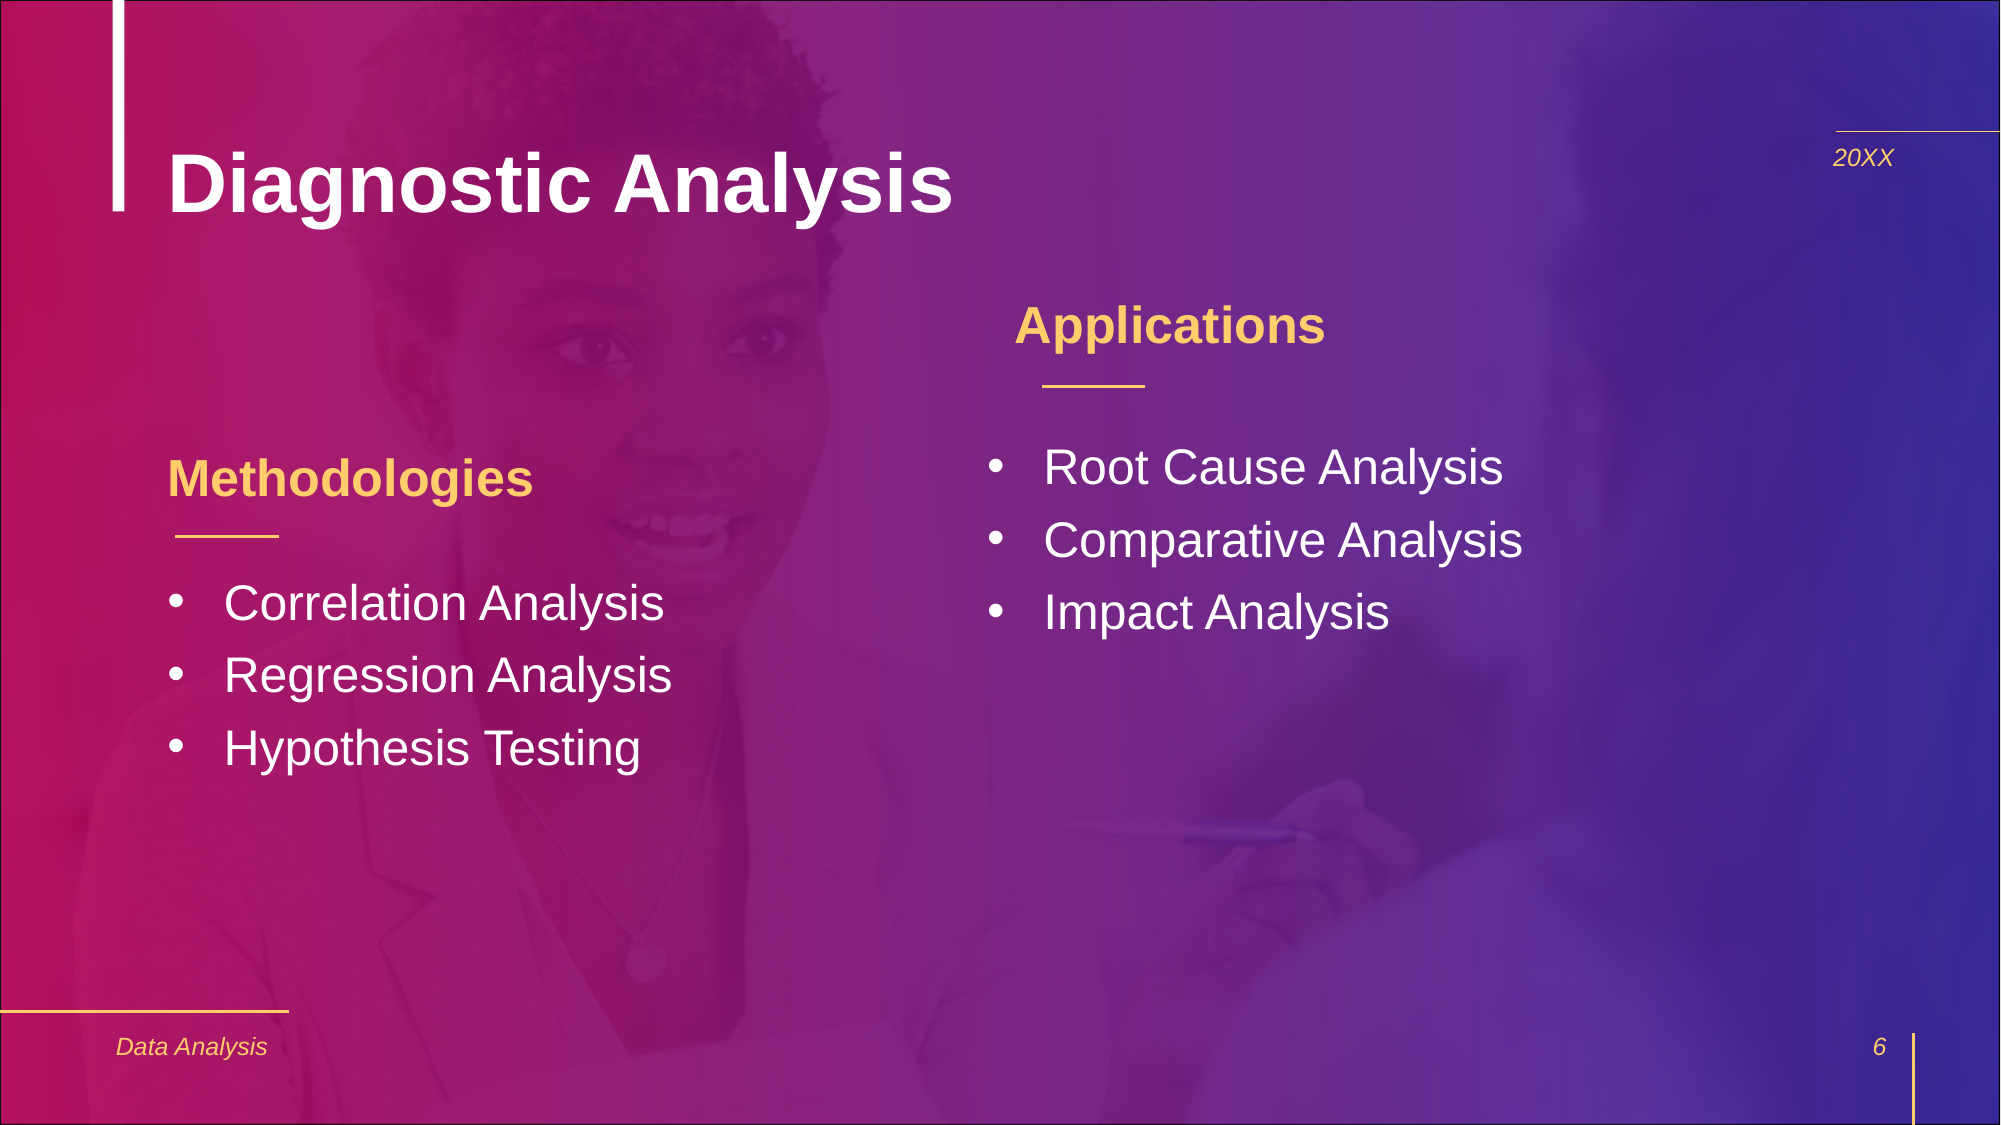

# Diagnostic Analysis
20XX
Applications
Methodologies
Root Cause Analysis
Comparative Analysis
Impact Analysis
Correlation Analysis
Regression Analysis
Hypothesis Testing
Data Analysis
6

### Chart:

| Category | Series 1 |
|---|---|
| 20XX | 10000.0 |
| 20XX | 20000.0 |
| 20XX | 30000.0 |
| 20XX | 40000.0 |
| 20XX | 50000.0 |